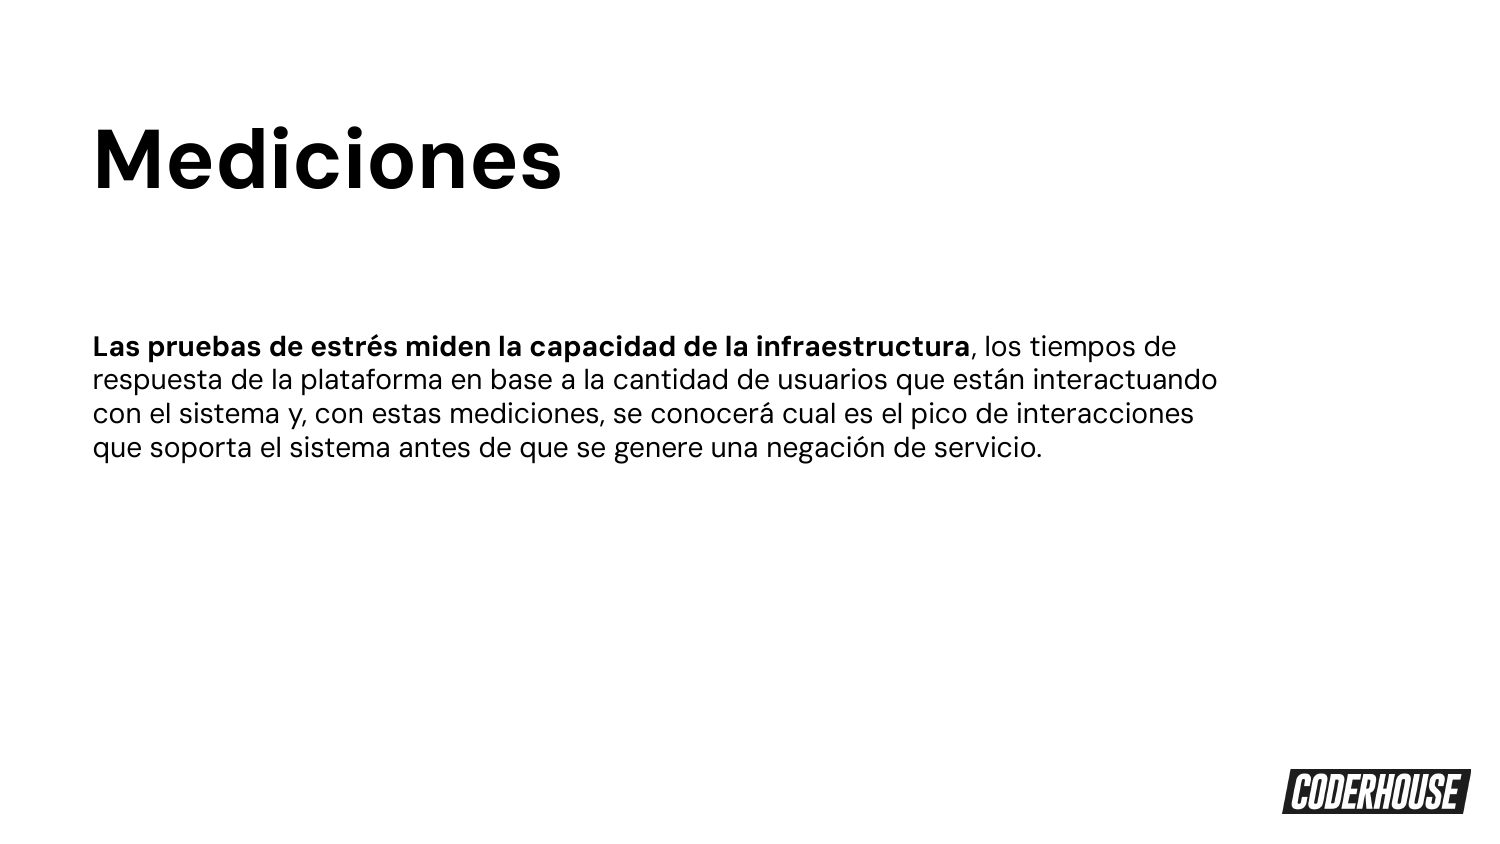

Mediciones

Las pruebas de estrés miden la capacidad de la infraestructura, los tiempos de respuesta de la plataforma en base a la cantidad de usuarios que están interactuando con el sistema y, con estas mediciones, se conocerá cual es el pico de interacciones que soporta el sistema antes de que se genere una negación de servicio.